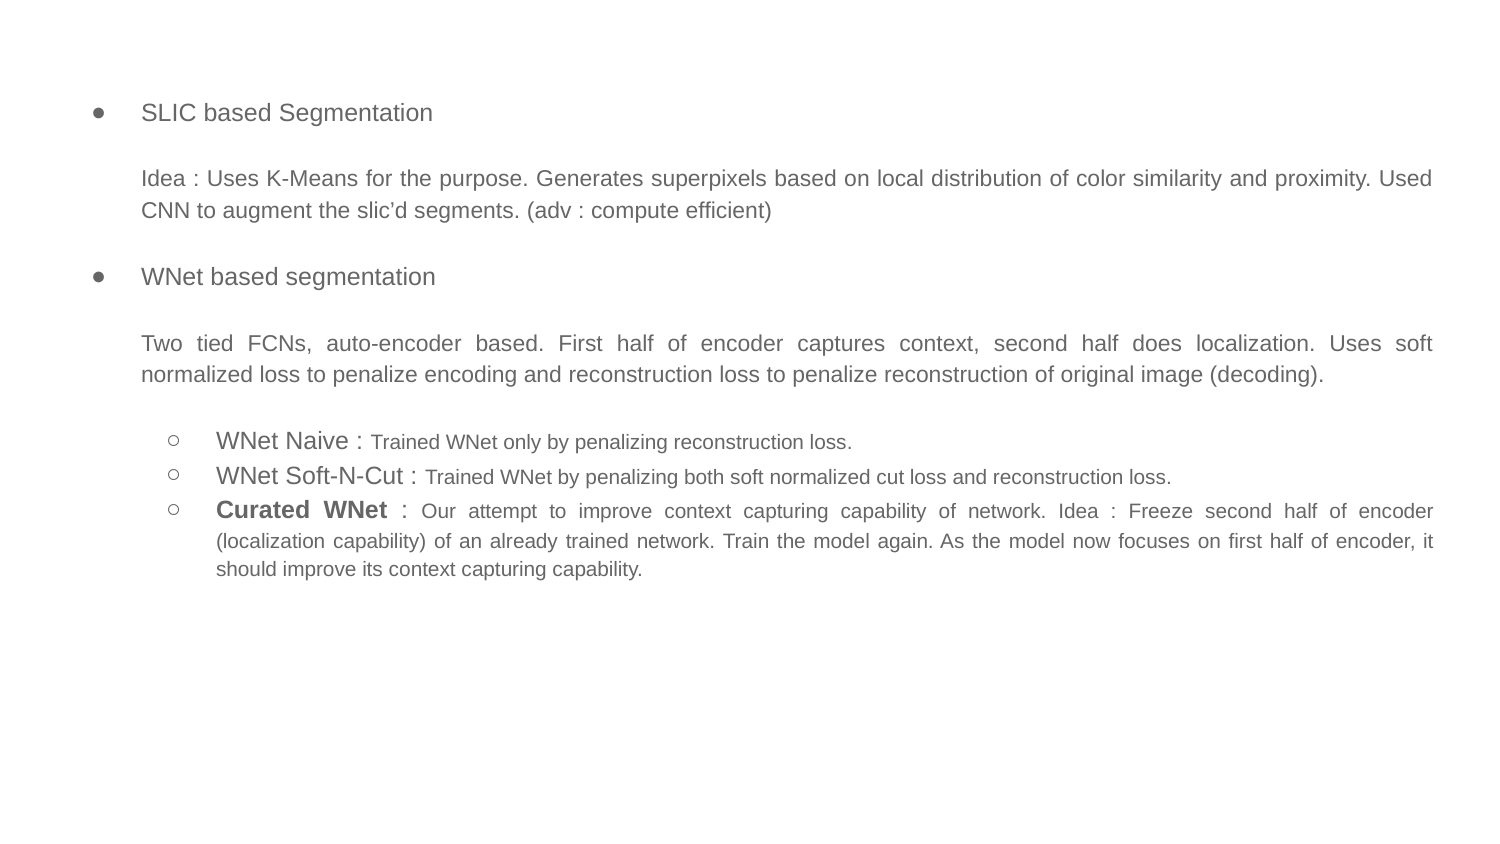

SLIC based Segmentation
Idea : Uses K-Means for the purpose. Generates superpixels based on local distribution of color similarity and proximity. Used CNN to augment the slic’d segments. (adv : compute efficient)
WNet based segmentation
Two tied FCNs, auto-encoder based. First half of encoder captures context, second half does localization. Uses soft normalized loss to penalize encoding and reconstruction loss to penalize reconstruction of original image (decoding).
WNet Naive : Trained WNet only by penalizing reconstruction loss.
WNet Soft-N-Cut : Trained WNet by penalizing both soft normalized cut loss and reconstruction loss.
Curated WNet : Our attempt to improve context capturing capability of network. Idea : Freeze second half of encoder (localization capability) of an already trained network. Train the model again. As the model now focuses on first half of encoder, it should improve its context capturing capability.